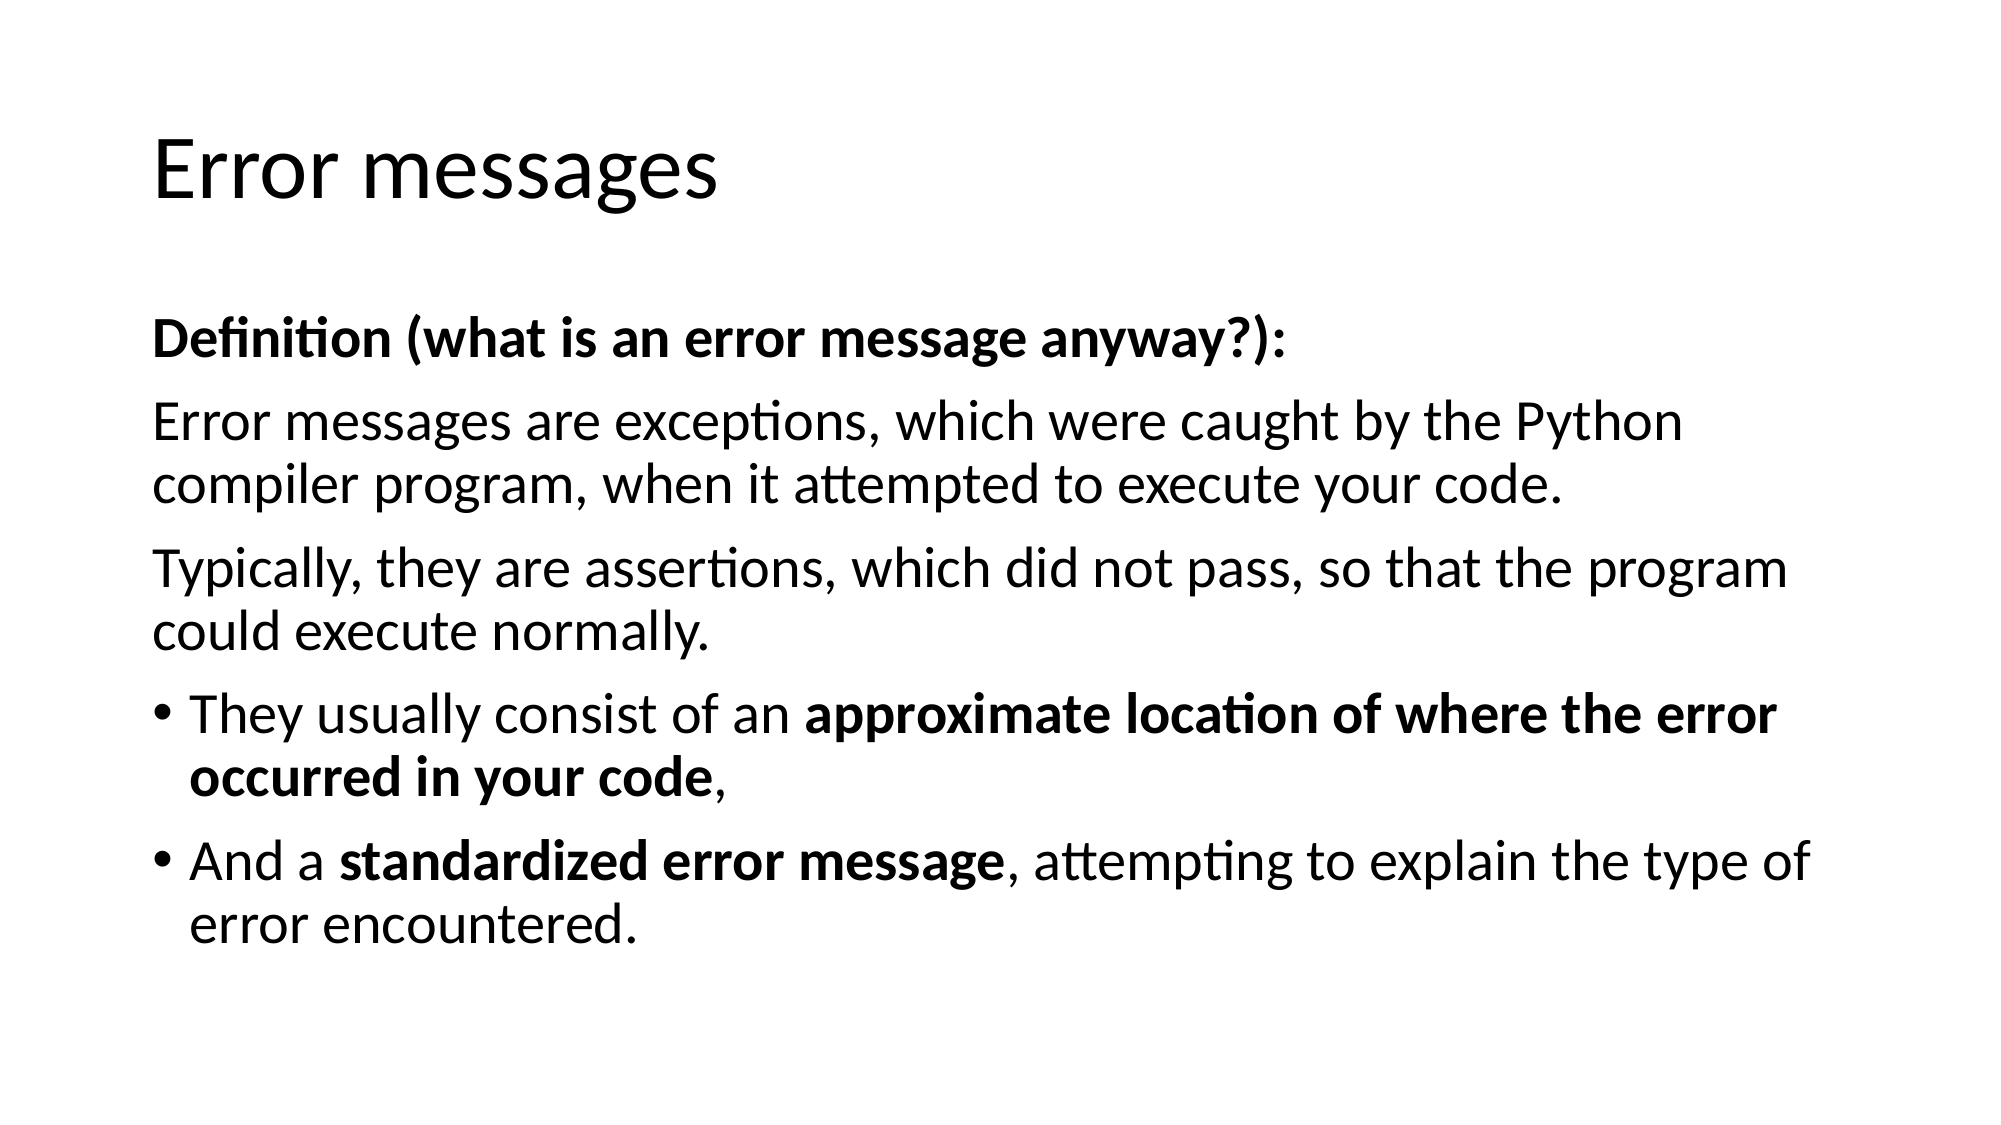

# Error messages
Definition (what is an error message anyway?):
Error messages are exceptions, which were caught by the Python compiler program, when it attempted to execute your code.
Typically, they are assertions, which did not pass, so that the program could execute normally.
They usually consist of an approximate location of where the error occurred in your code,
And a standardized error message, attempting to explain the type of error encountered.